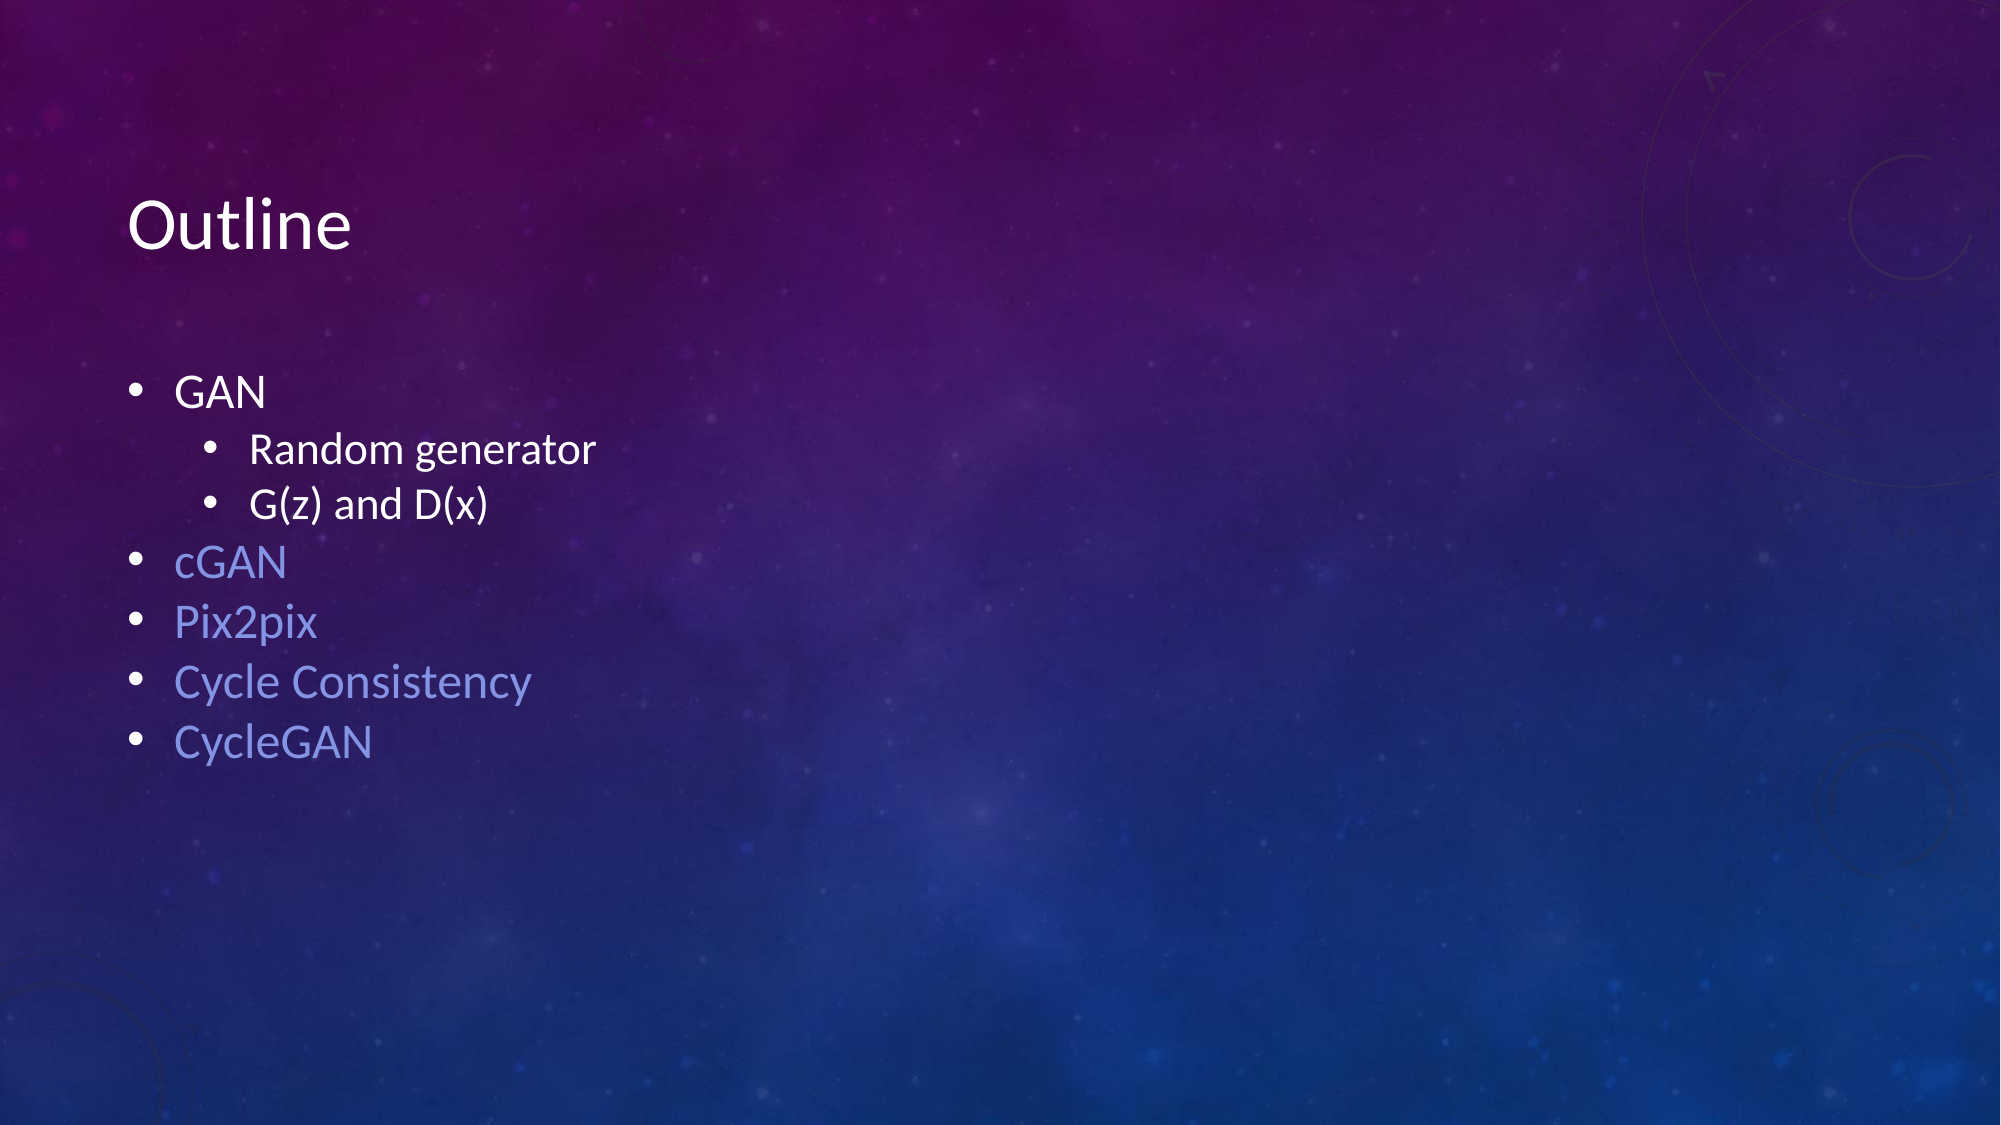

Outline
GAN
Random generator
G(z) and D(x)
cGAN
Pix2pix
Cycle Consistency
CycleGAN